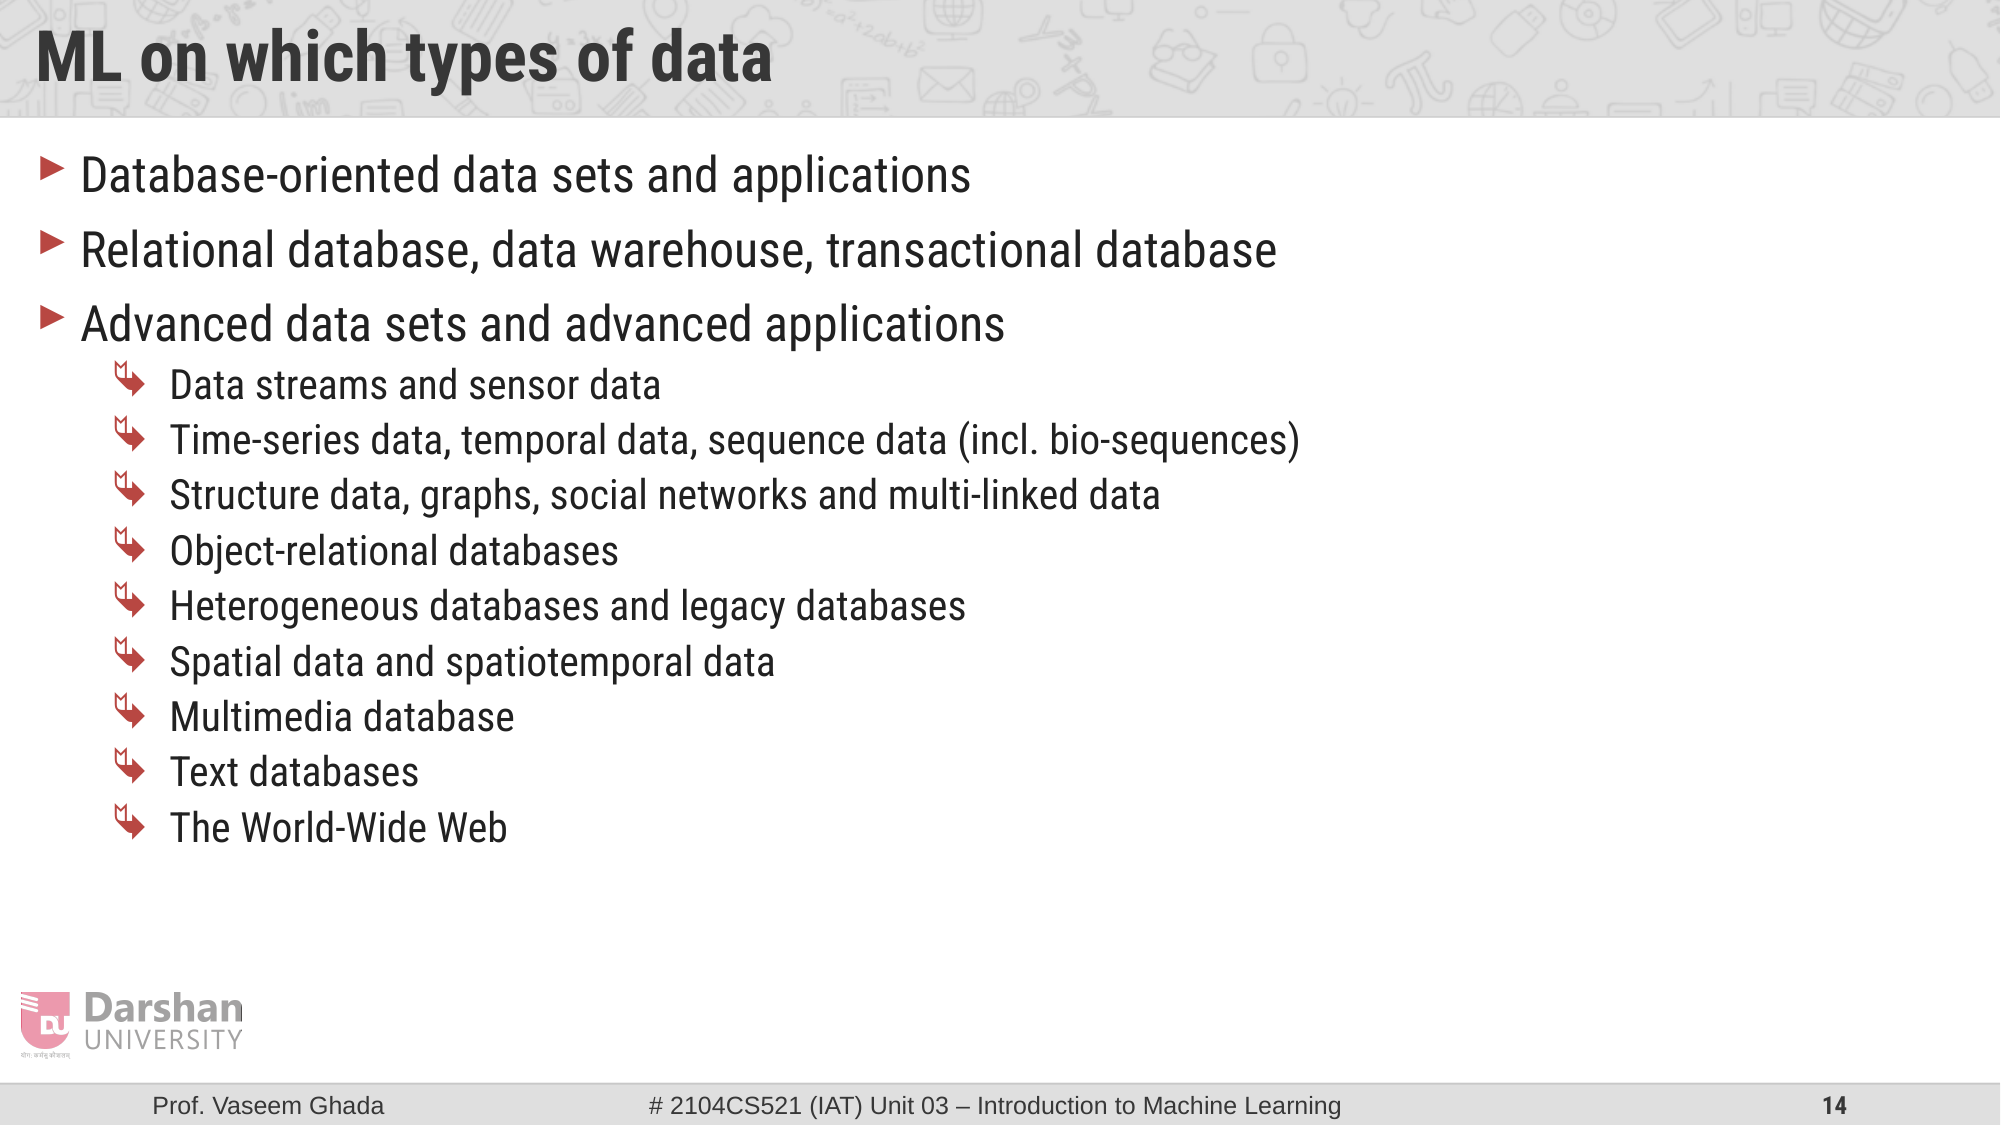

# ML on which types of data
Database-oriented data sets and applications
Relational database, data warehouse, transactional database
Advanced data sets and advanced applications
Data streams and sensor data
Time-series data, temporal data, sequence data (incl. bio-sequences)
Structure data, graphs, social networks and multi-linked data
Object-relational databases
Heterogeneous databases and legacy databases
Spatial data and spatiotemporal data
Multimedia database
Text databases
The World-Wide Web